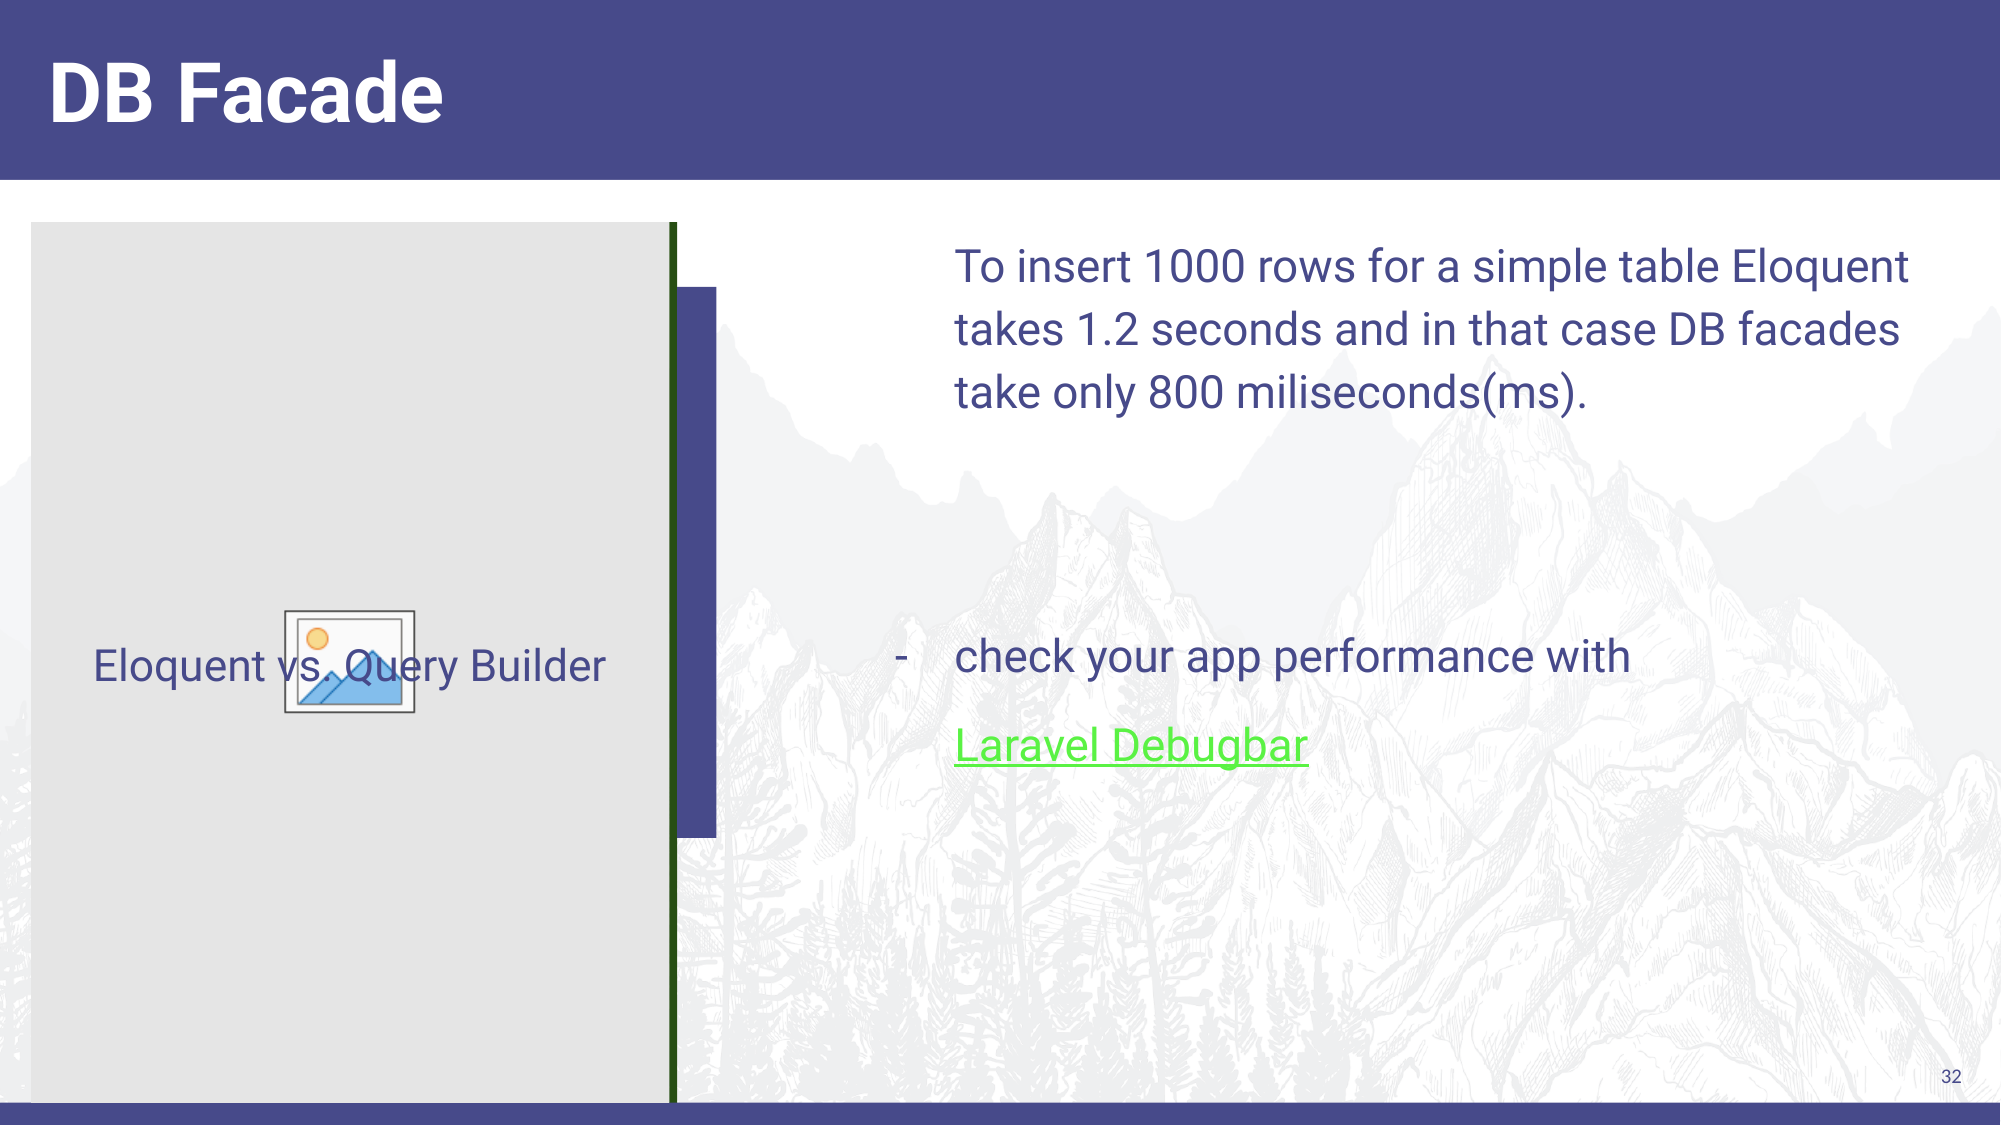

# DB Facade
To insert 1000 rows for a simple table Eloquent takes 1.2 seconds and in that case DB facades take only 800 miliseconds(ms).

check your app performance with
Laravel Debugbar

Eloquent vs. Query Builder
32